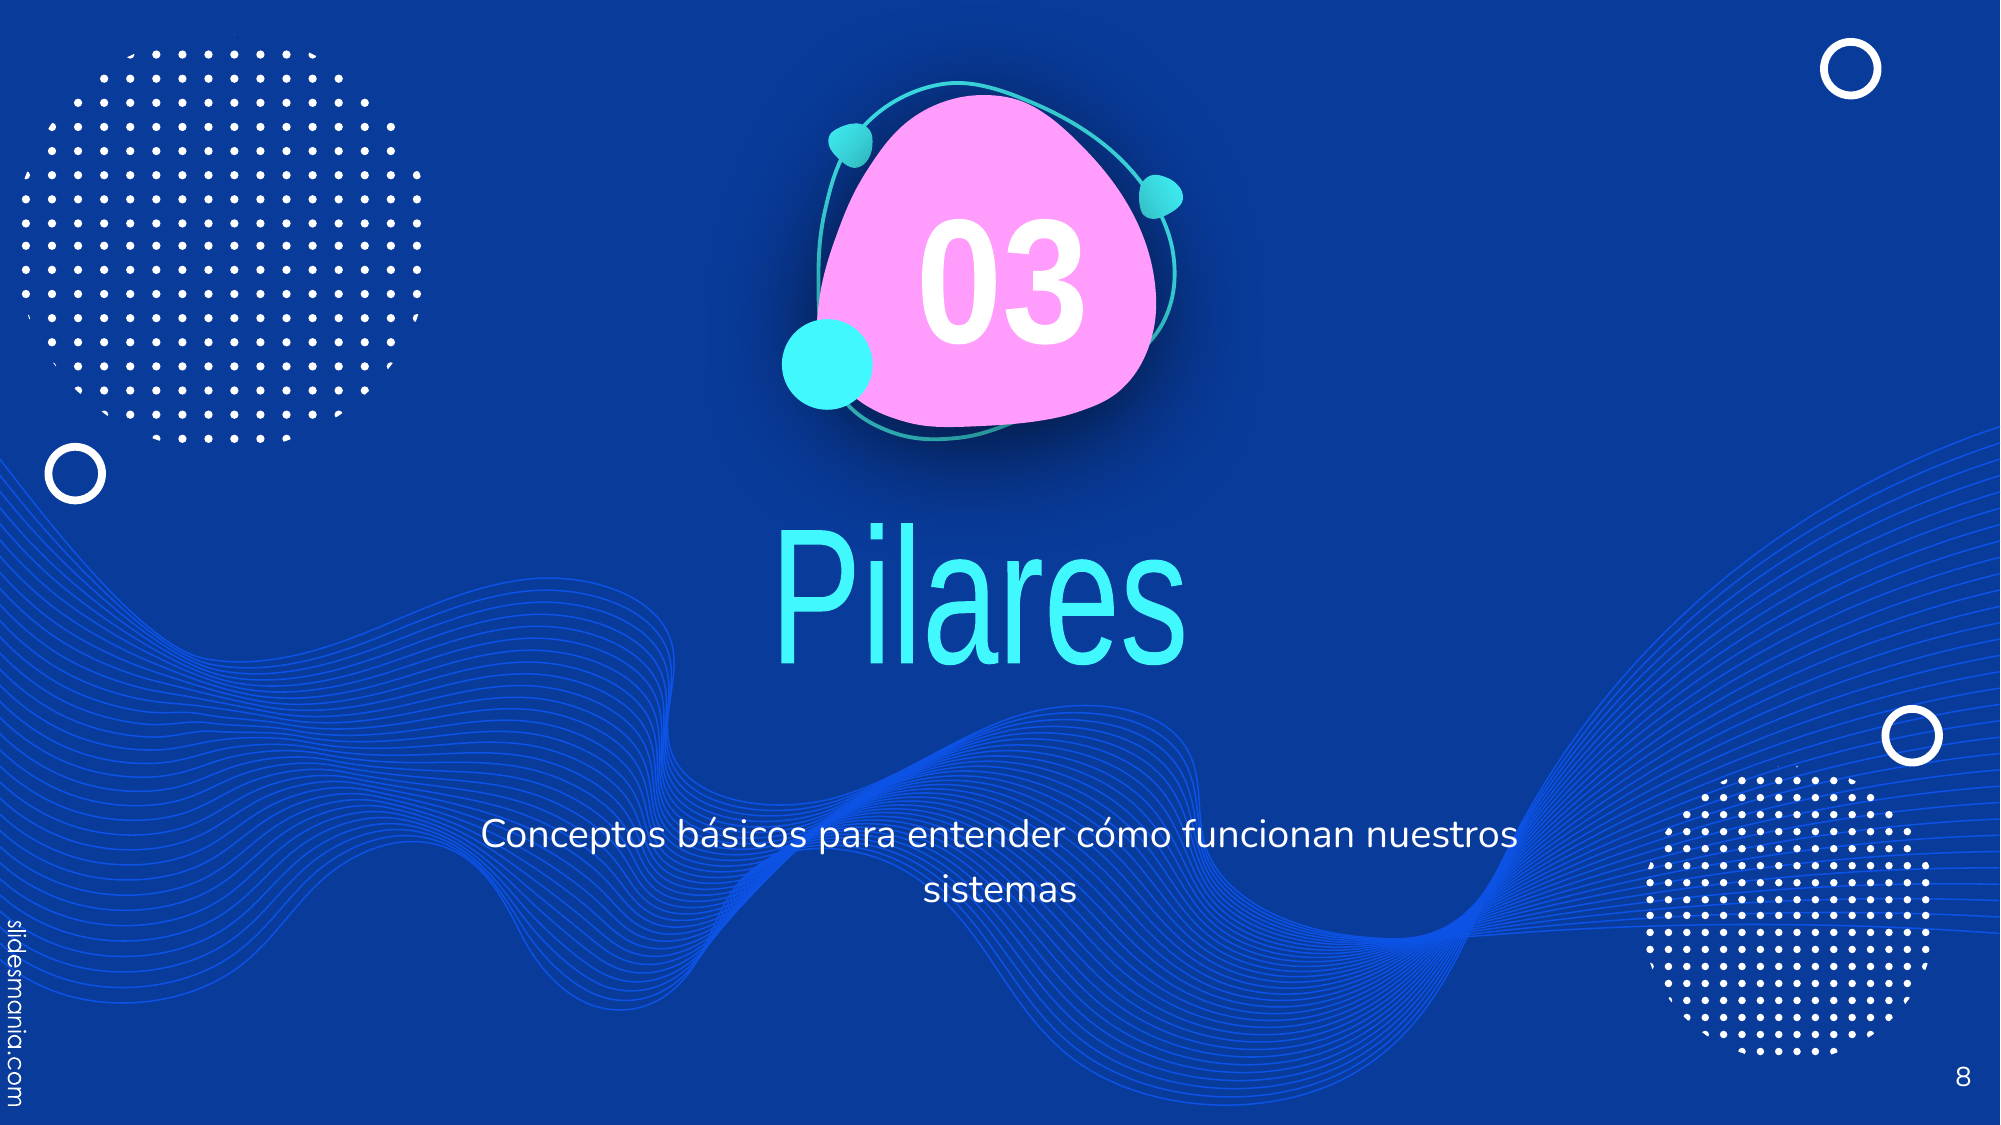

03
Pilares
Conceptos básicos para entender cómo funcionan nuestros sistemas
8